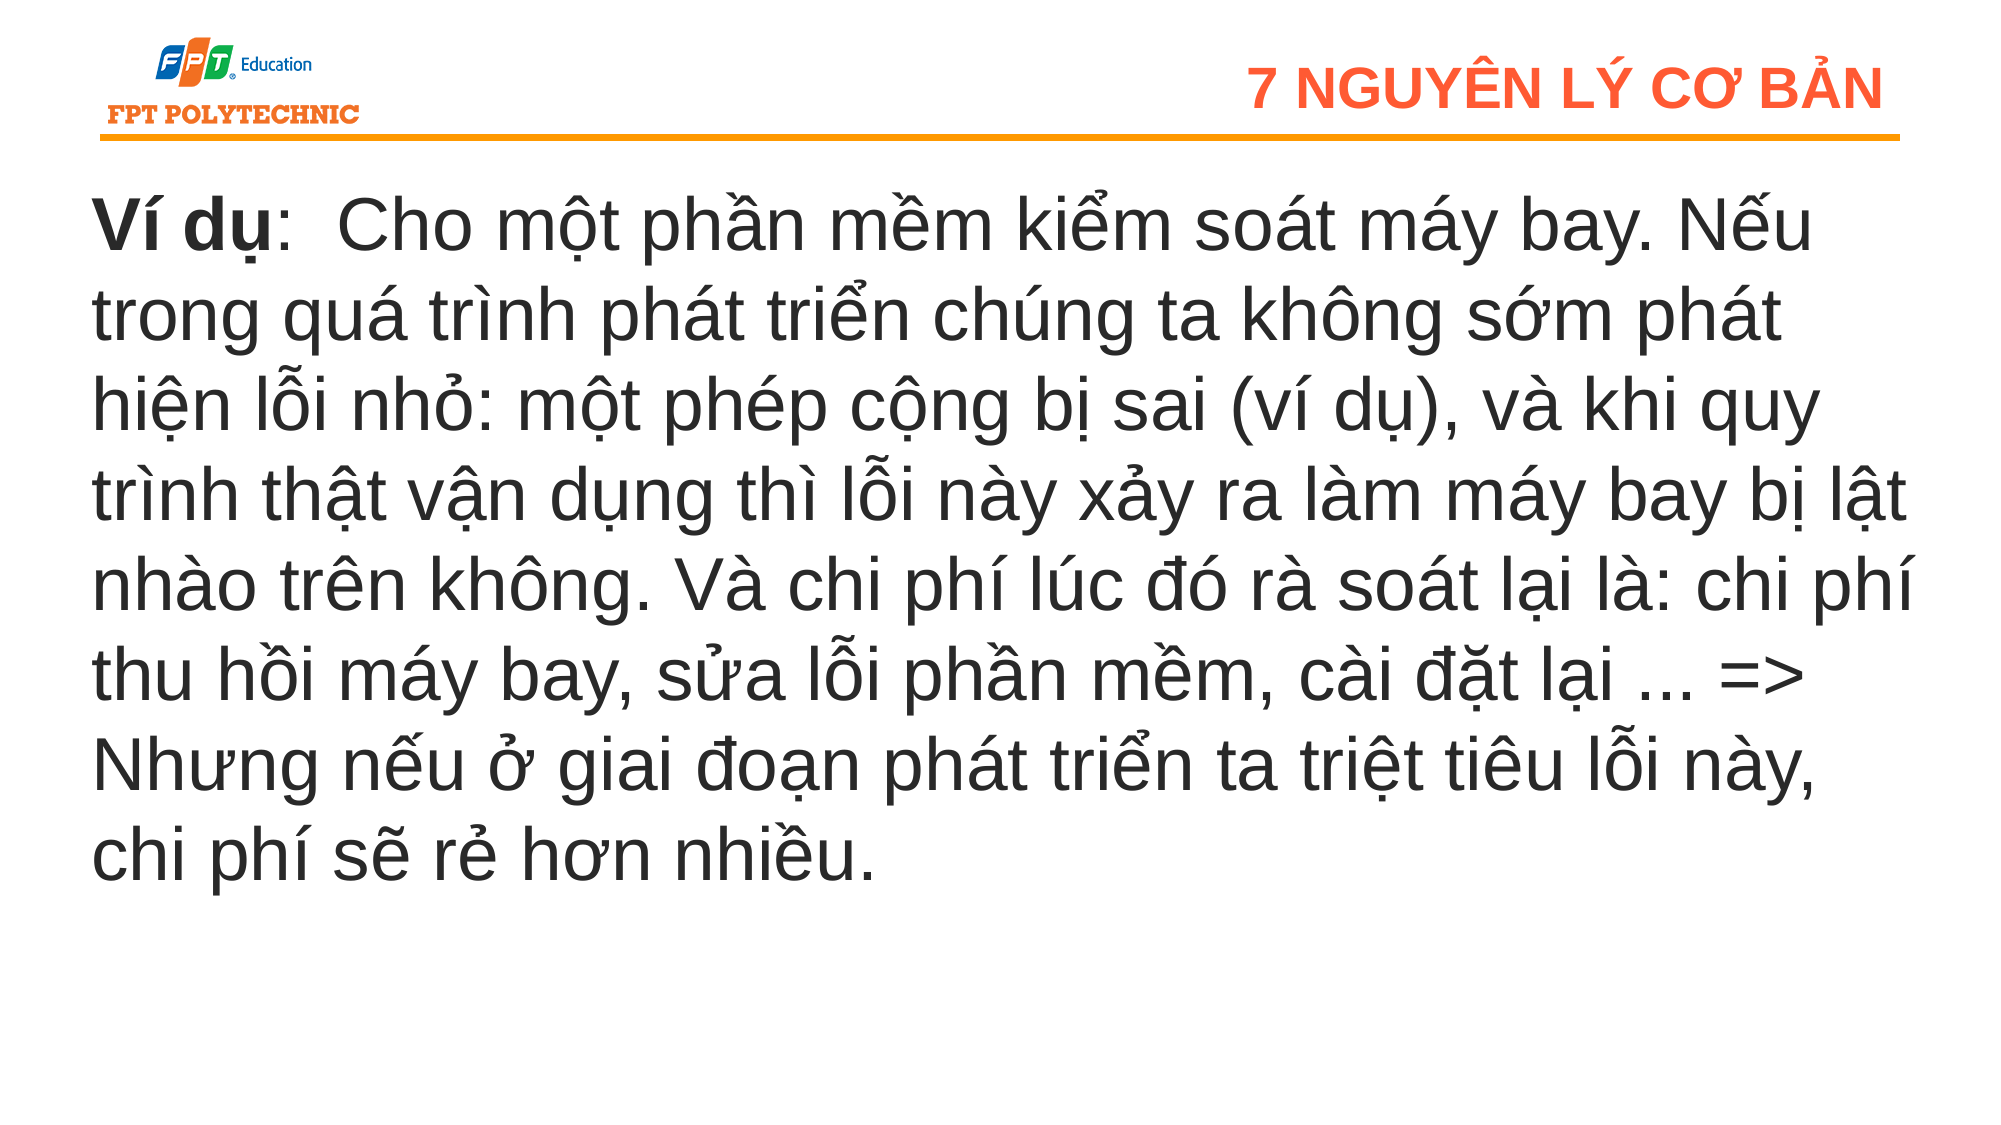

# 7 nguyên lý cơ bản
Ví dụ:  Cho một phần mềm kiểm soát máy bay. Nếu trong quá trình phát triển chúng ta không sớm phát hiện lỗi nhỏ: một phép cộng bị sai (ví dụ), và khi quy trình thật vận dụng thì lỗi này xảy ra làm máy bay bị lật nhào trên không. Và chi phí lúc đó rà soát lại là: chi phí thu hồi máy bay, sửa lỗi phần mềm, cài đặt lại ... => Nhưng nếu ở giai đoạn phát triển ta triệt tiêu lỗi này, chi phí sẽ rẻ hơn nhiều.